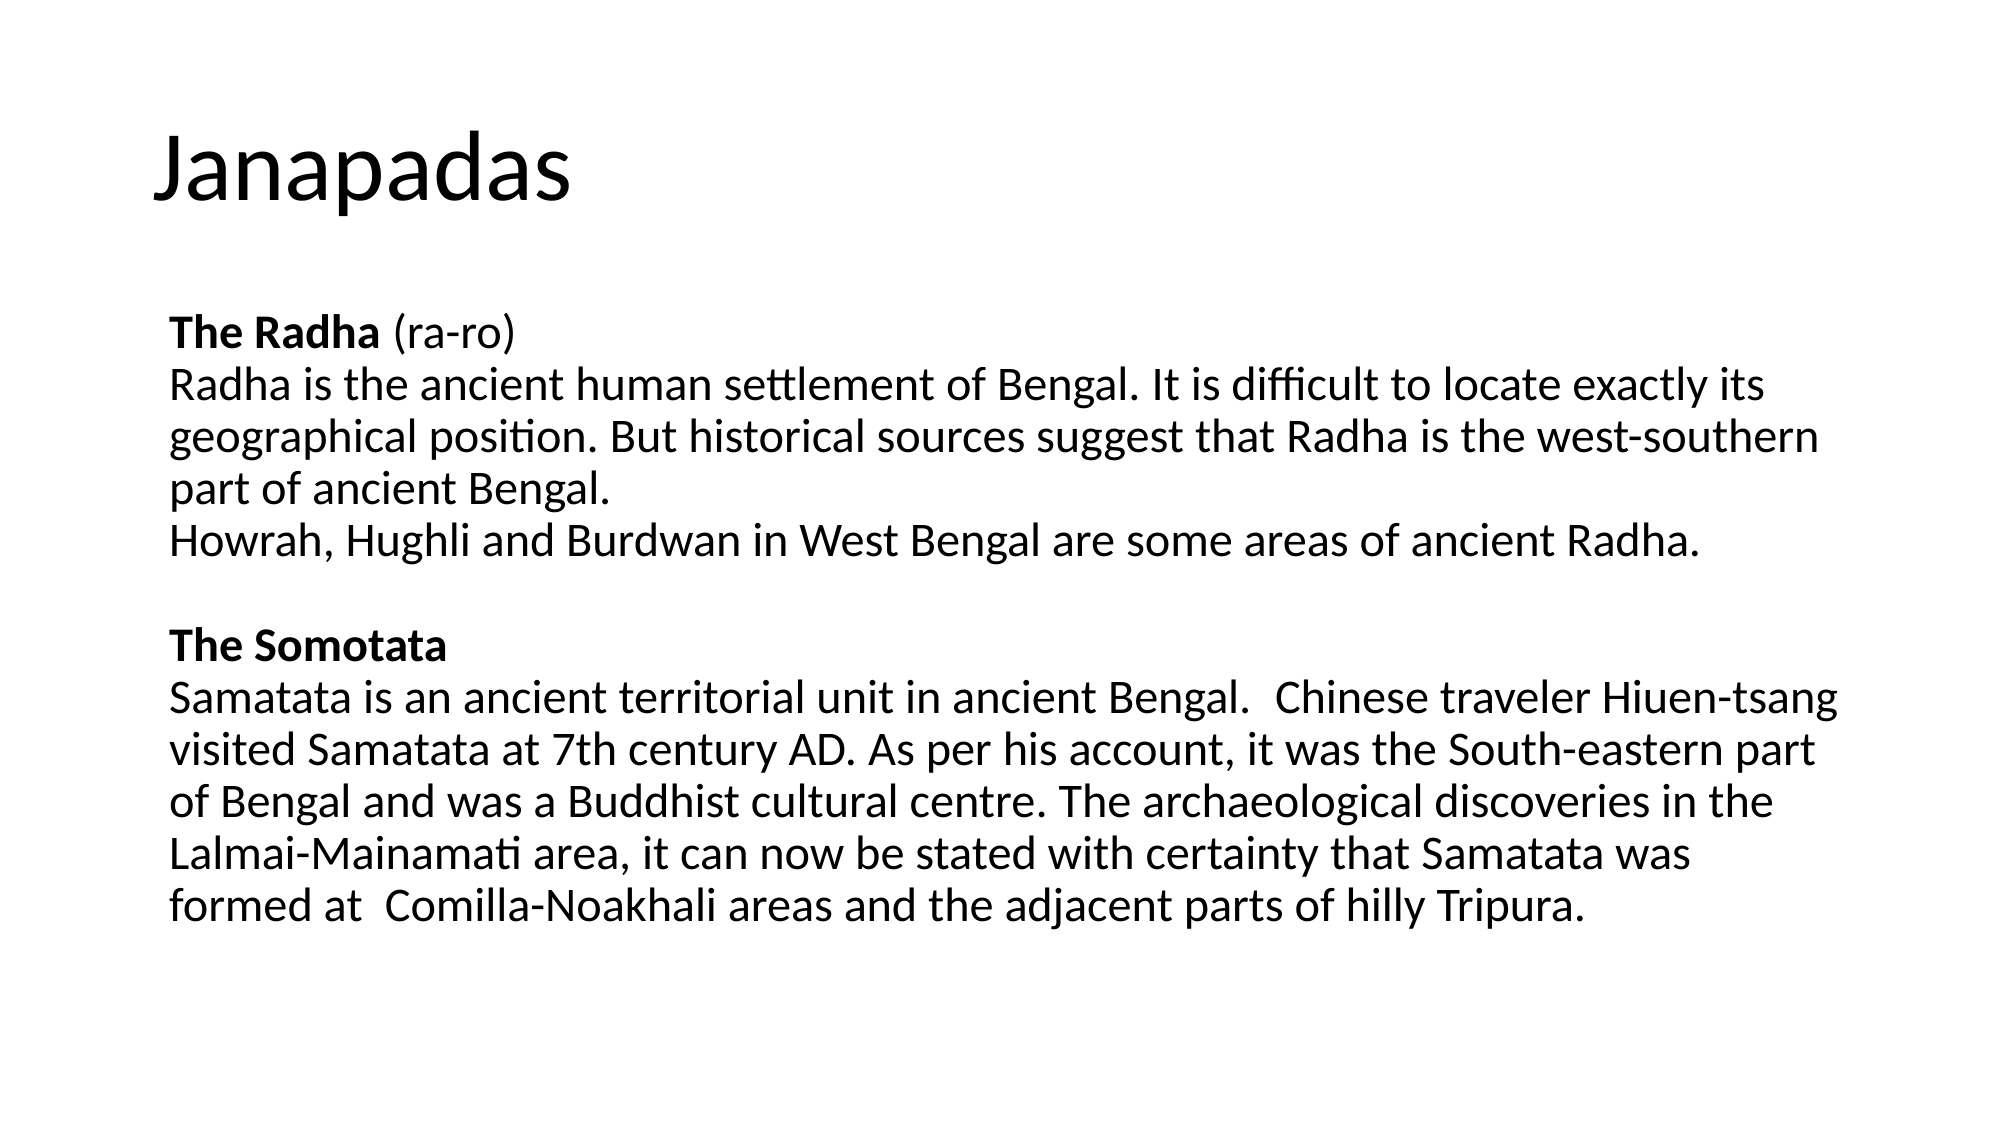

# Janapadas
The Radha (ra-ro)
Radha is the ancient human settlement of Bengal. It is difficult to locate exactly its geographical position. But historical sources suggest that Radha is the west-southern part of ancient Bengal.
Howrah, Hughli and Burdwan in West Bengal are some areas of ancient Radha.
The Somotata
Samatata is an ancient territorial unit in ancient Bengal.  Chinese traveler Hiuen-tsang visited Samatata at 7th century AD. As per his account, it was the South-eastern part of Bengal and was a Buddhist cultural centre. The archaeological discoveries in the Lalmai-Mainamati area, it can now be stated with certainty that Samatata was formed at  Comilla-Noakhali areas and the adjacent parts of hilly Tripura.